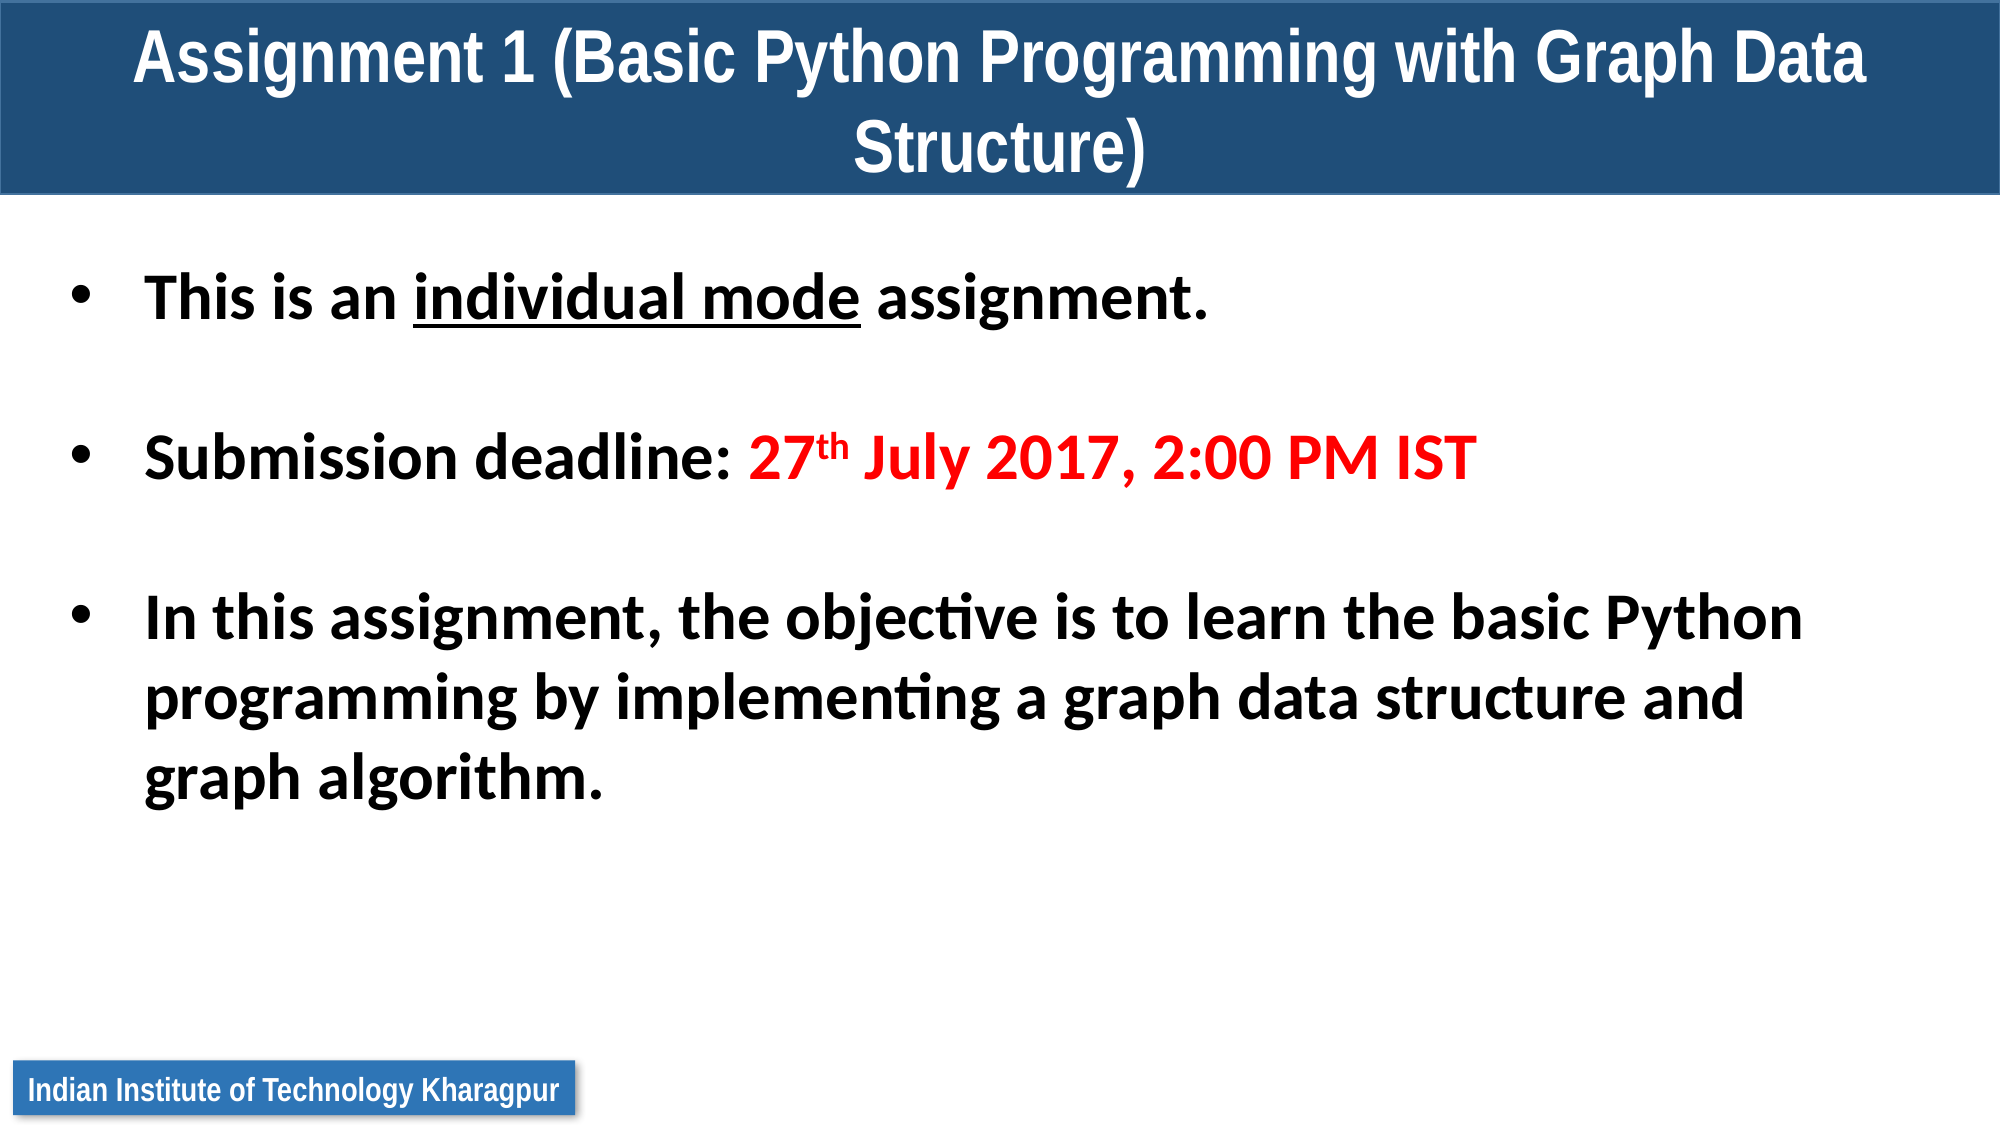

Assignment 1 (Basic Python Programming with Graph Data Structure)
This is an individual mode assignment.

Submission deadline: 27th July 2017, 2:00 PM IST

In this assignment, the objective is to learn the basic Python programming by implementing a graph data structure and graph algorithm.
Indian Institute of Technology Kharagpur